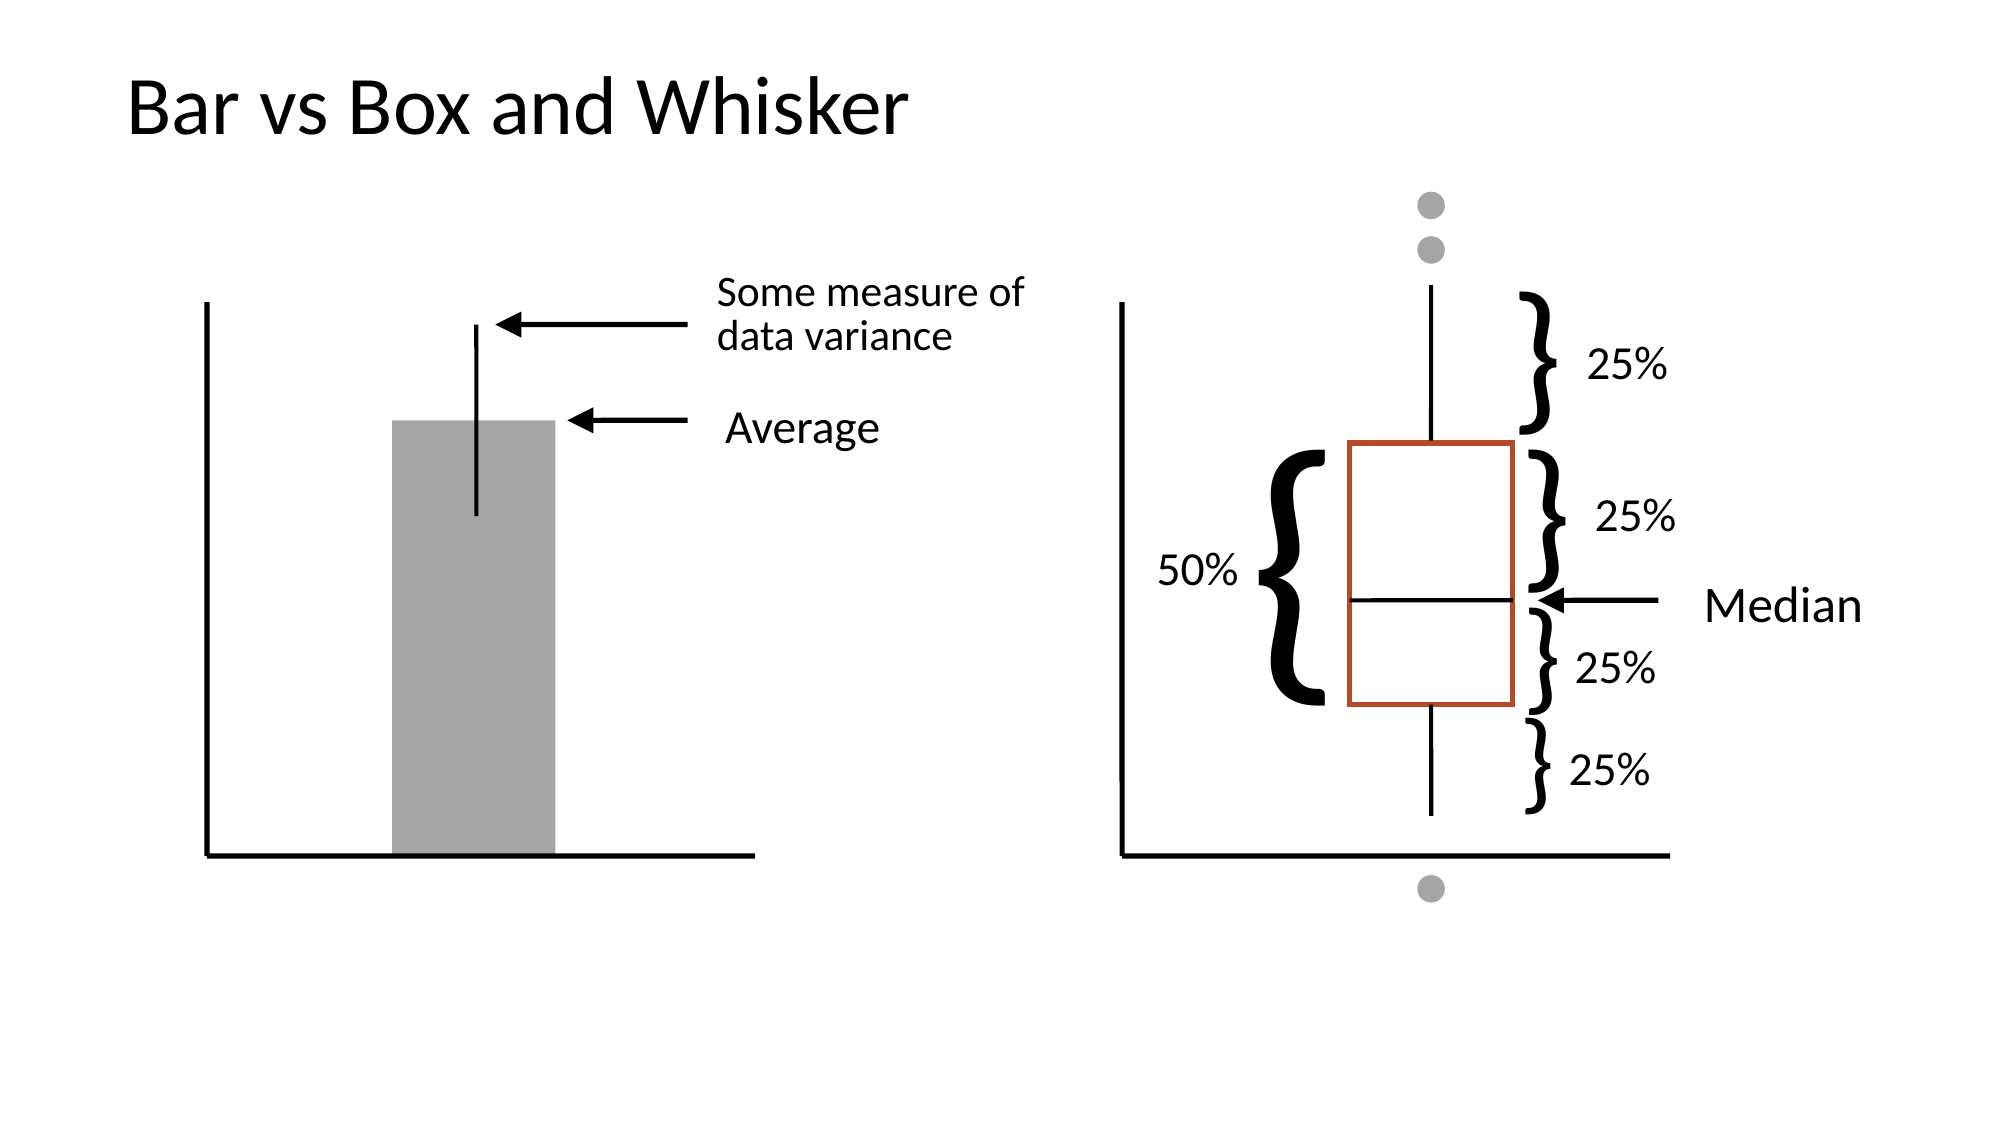

# Bar vs Box and Whisker

Some measure of
data variance
}
25%
Average
{

}

25%
50%
Median
}
25%
}
25%